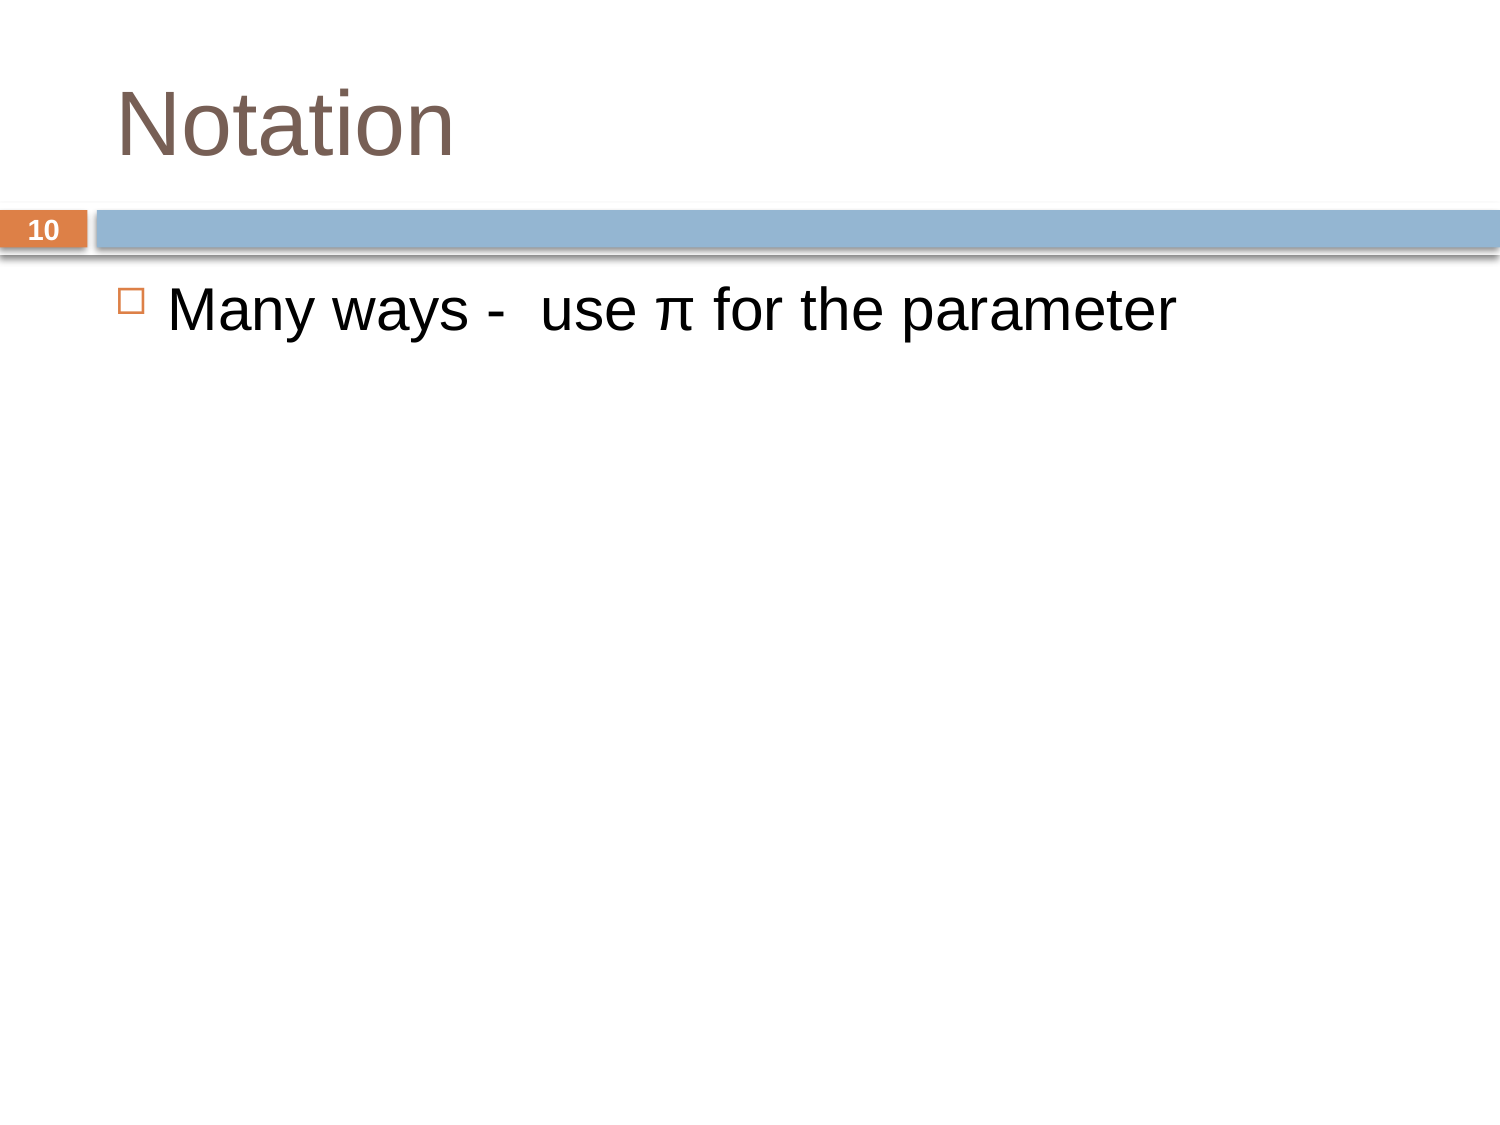

# Notation
10
Many ways -  use π for the parameter